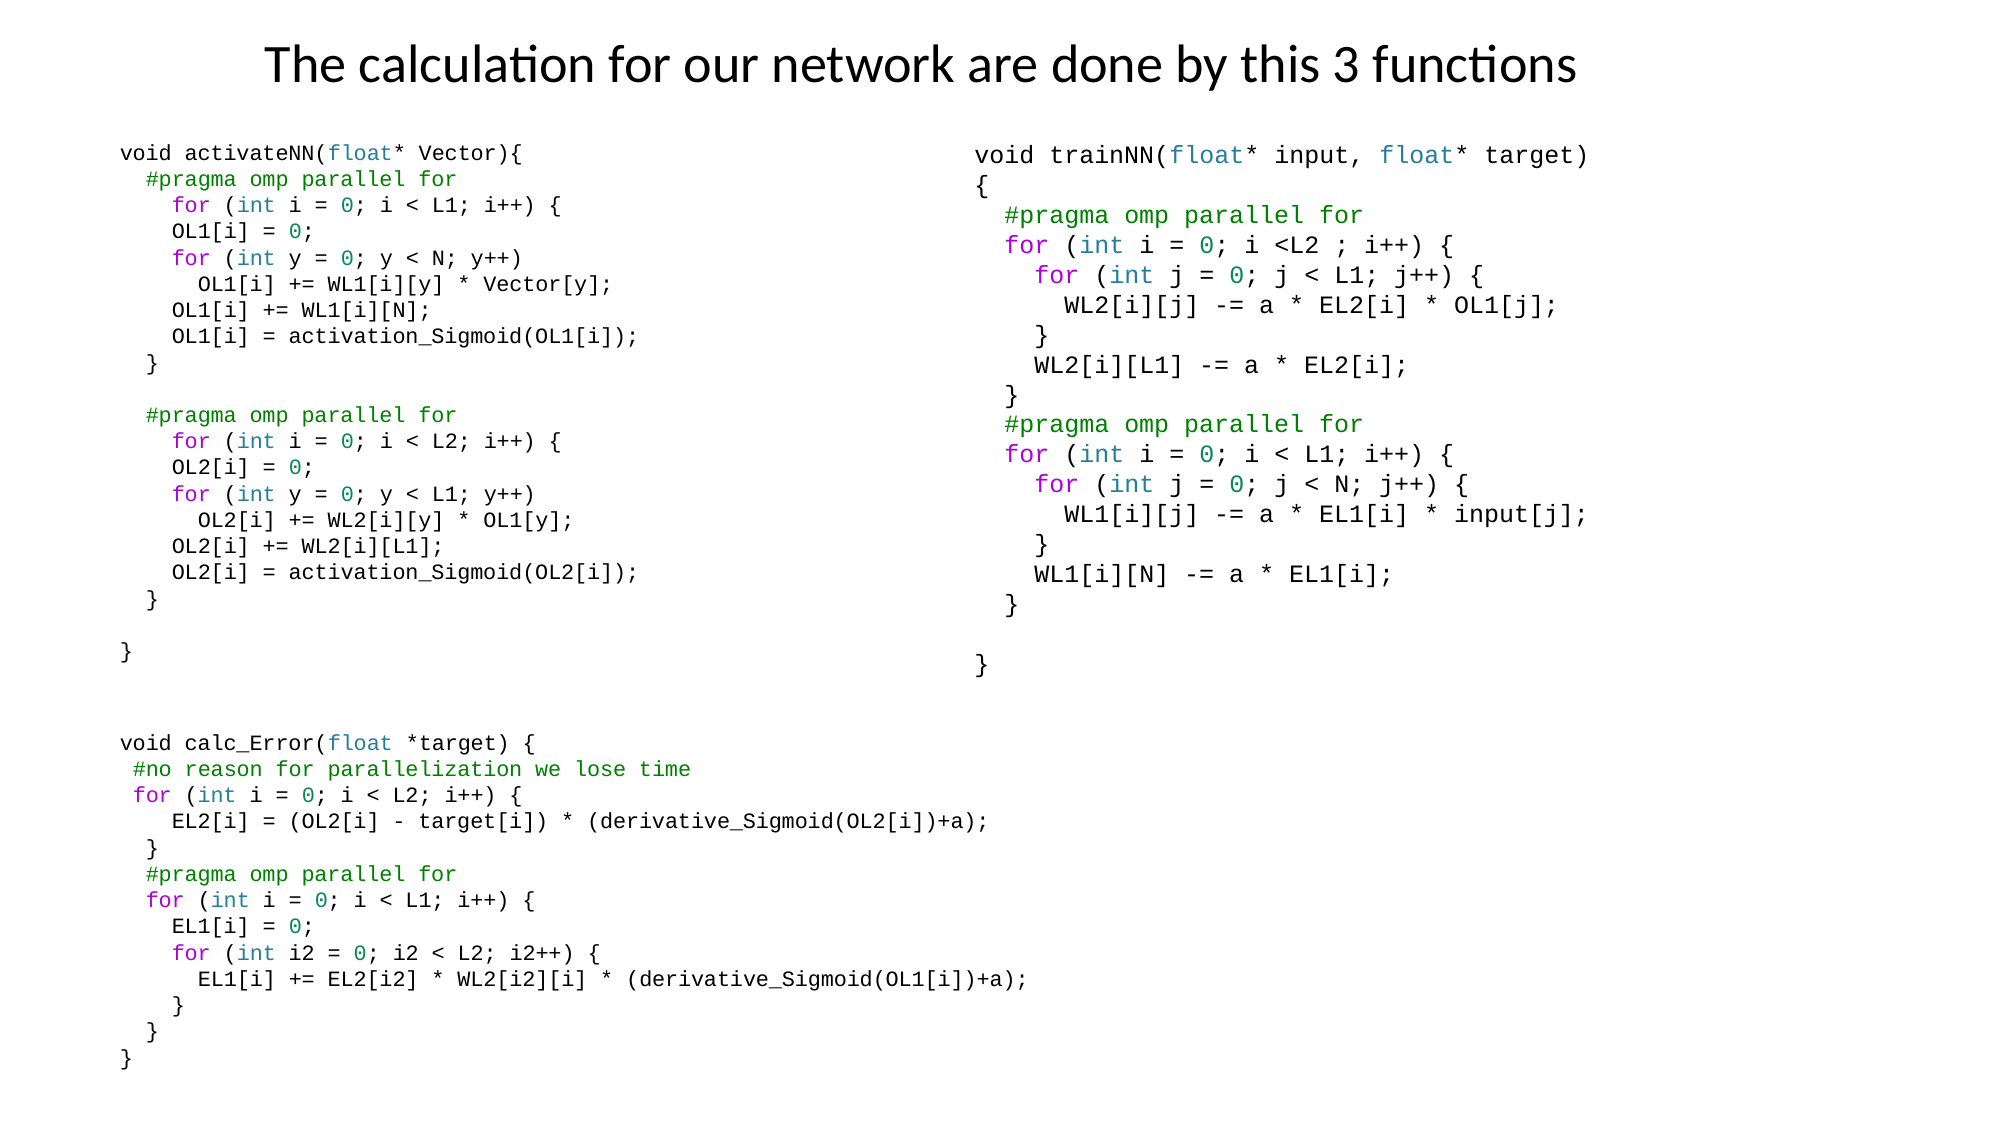

The calculation for our network are done by this 3 functions
void activateNN(float* Vector){
  #pragma omp parallel for
    for (int i = 0; i < L1; i++) {
    OL1[i] = 0;
    for (int y = 0; y < N; y++)
      OL1[i] += WL1[i][y] * Vector[y];
    OL1[i] += WL1[i][N];
    OL1[i] = activation_Sigmoid(OL1[i]);
  }

  #pragma omp parallel for
    for (int i = 0; i < L2; i++) {
    OL2[i] = 0;
    for (int y = 0; y < L1; y++)
      OL2[i] += WL2[i][y] * OL1[y];
    OL2[i] += WL2[i][L1];
    OL2[i] = activation_Sigmoid(OL2[i]);
  }

}
void trainNN(float* input, float* target)
{
  #pragma omp parallel for
  for (int i = 0; i <L2 ; i++) {
    for (int j = 0; j < L1; j++) {
      WL2[i][j] -= a * EL2[i] * OL1[j];
    }
    WL2[i][L1] -= a * EL2[i];
  }
  #pragma omp parallel for
  for (int i = 0; i < L1; i++) {
    for (int j = 0; j < N; j++) {
      WL1[i][j] -= a * EL1[i] * input[j];
    }
    WL1[i][N] -= a * EL1[i];
  }
}
void calc_Error(float *target) {
 #no reason for parallelization we lose time
 for (int i = 0; i < L2; i++) {
    EL2[i] = (OL2[i] - target[i]) * (derivative_Sigmoid(OL2[i])+a);
  }
  #pragma omp parallel for
  for (int i = 0; i < L1; i++) {
    EL1[i] = 0;
    for (int i2 = 0; i2 < L2; i2++) {
      EL1[i] += EL2[i2] * WL2[i2][i] * (derivative_Sigmoid(OL1[i])+a);
    }
  }
}